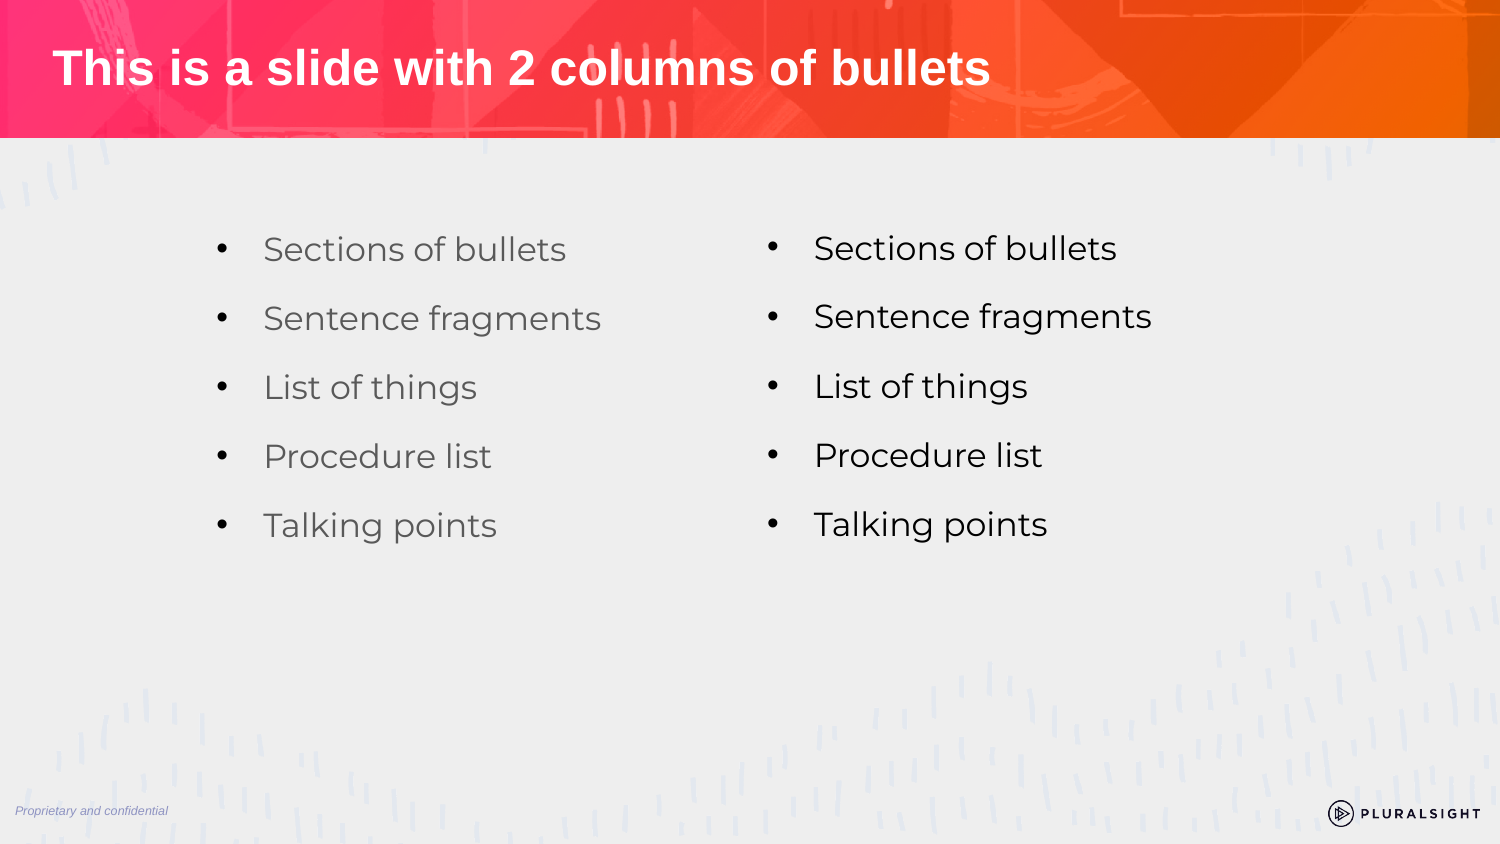

# This is a slide with 2 columns of bullets
Sections of bullets
Sentence fragments
List of things
Procedure list
Talking points

Sections of bullets
Sentence fragments
List of things
Procedure list
Talking points